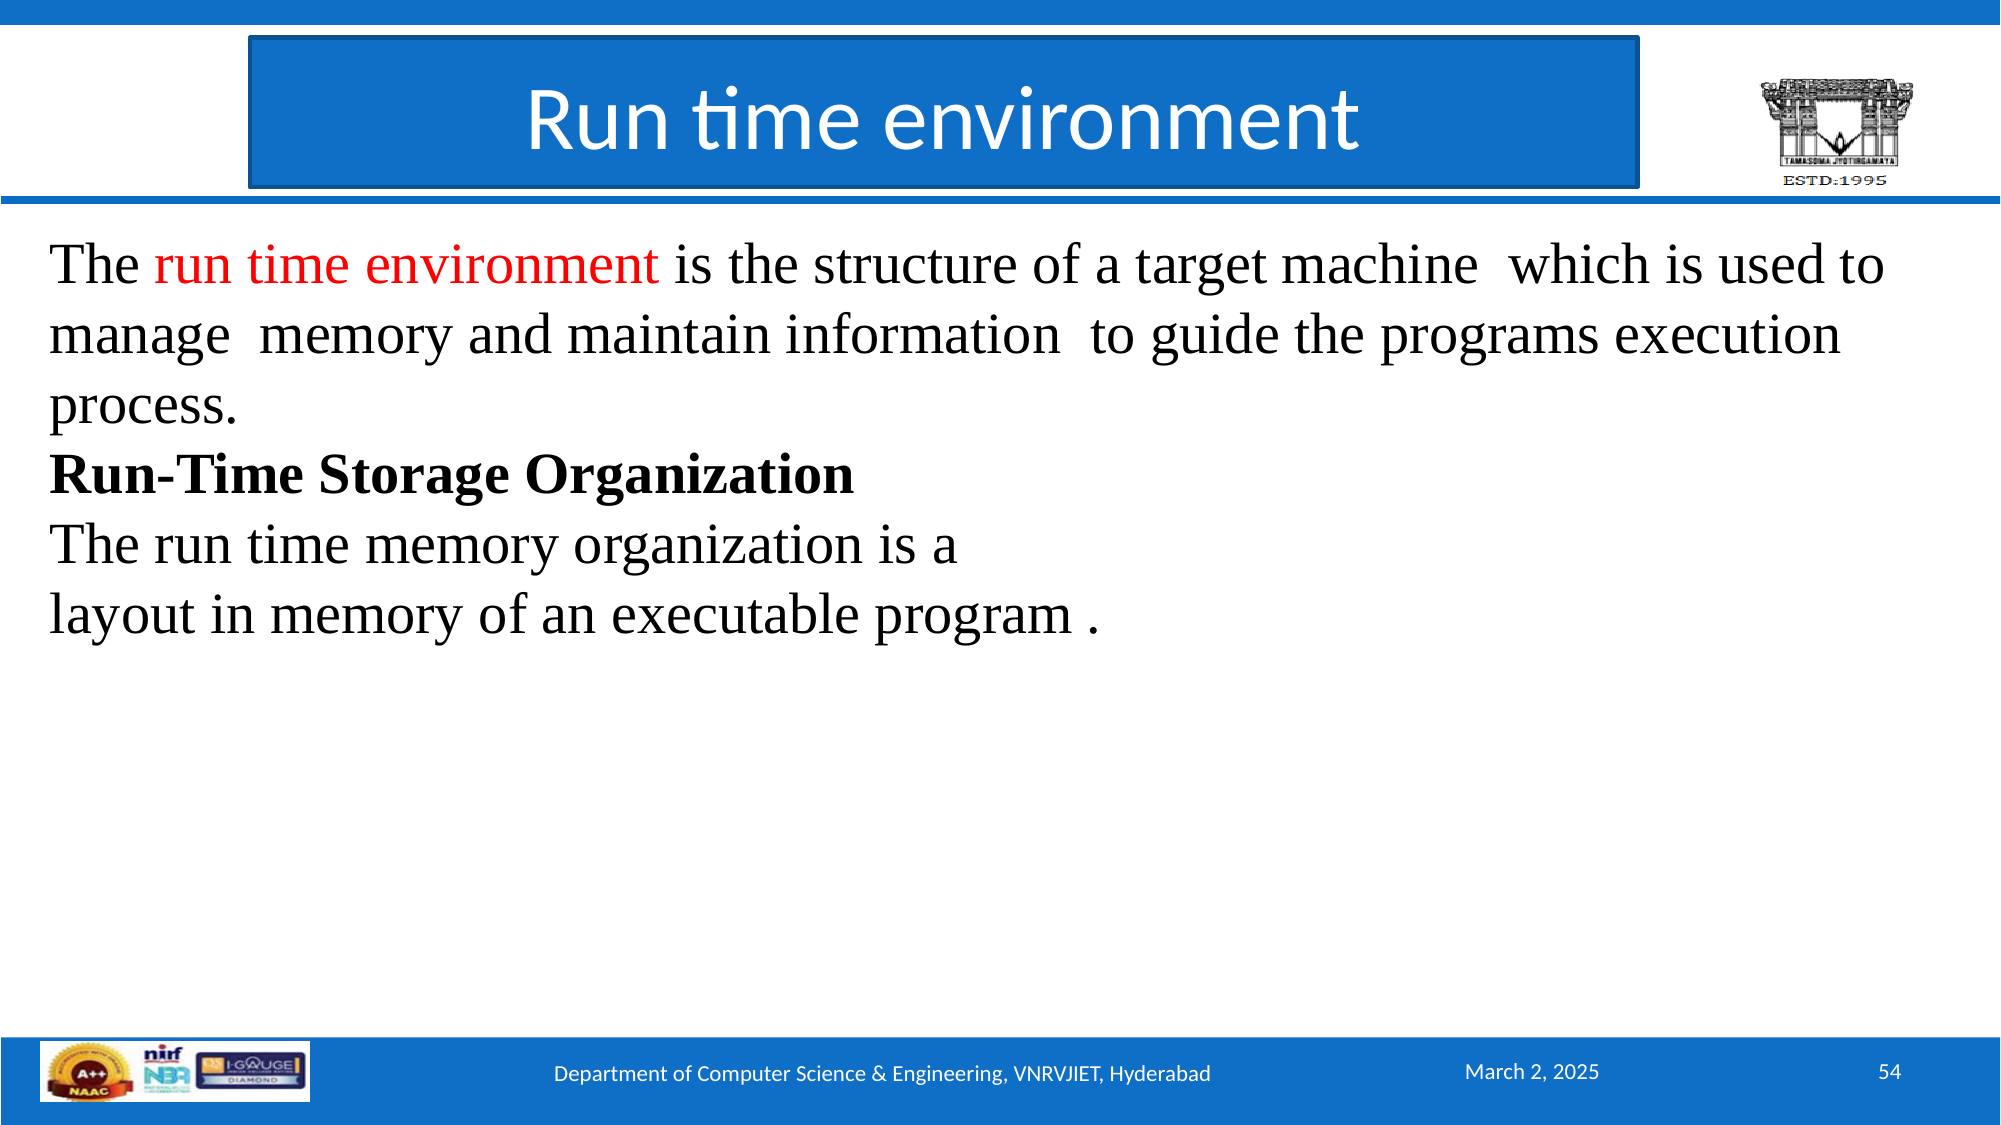

Run time environment
The run time environment is the structure of a target machine  which is used to manage  memory and maintain information  to guide the programs execution process.
Run-Time Storage Organization
The run time memory organization is a
layout in memory of an executable program .
March 2, 2025
54
Department of Computer Science & Engineering, VNRVJIET, Hyderabad